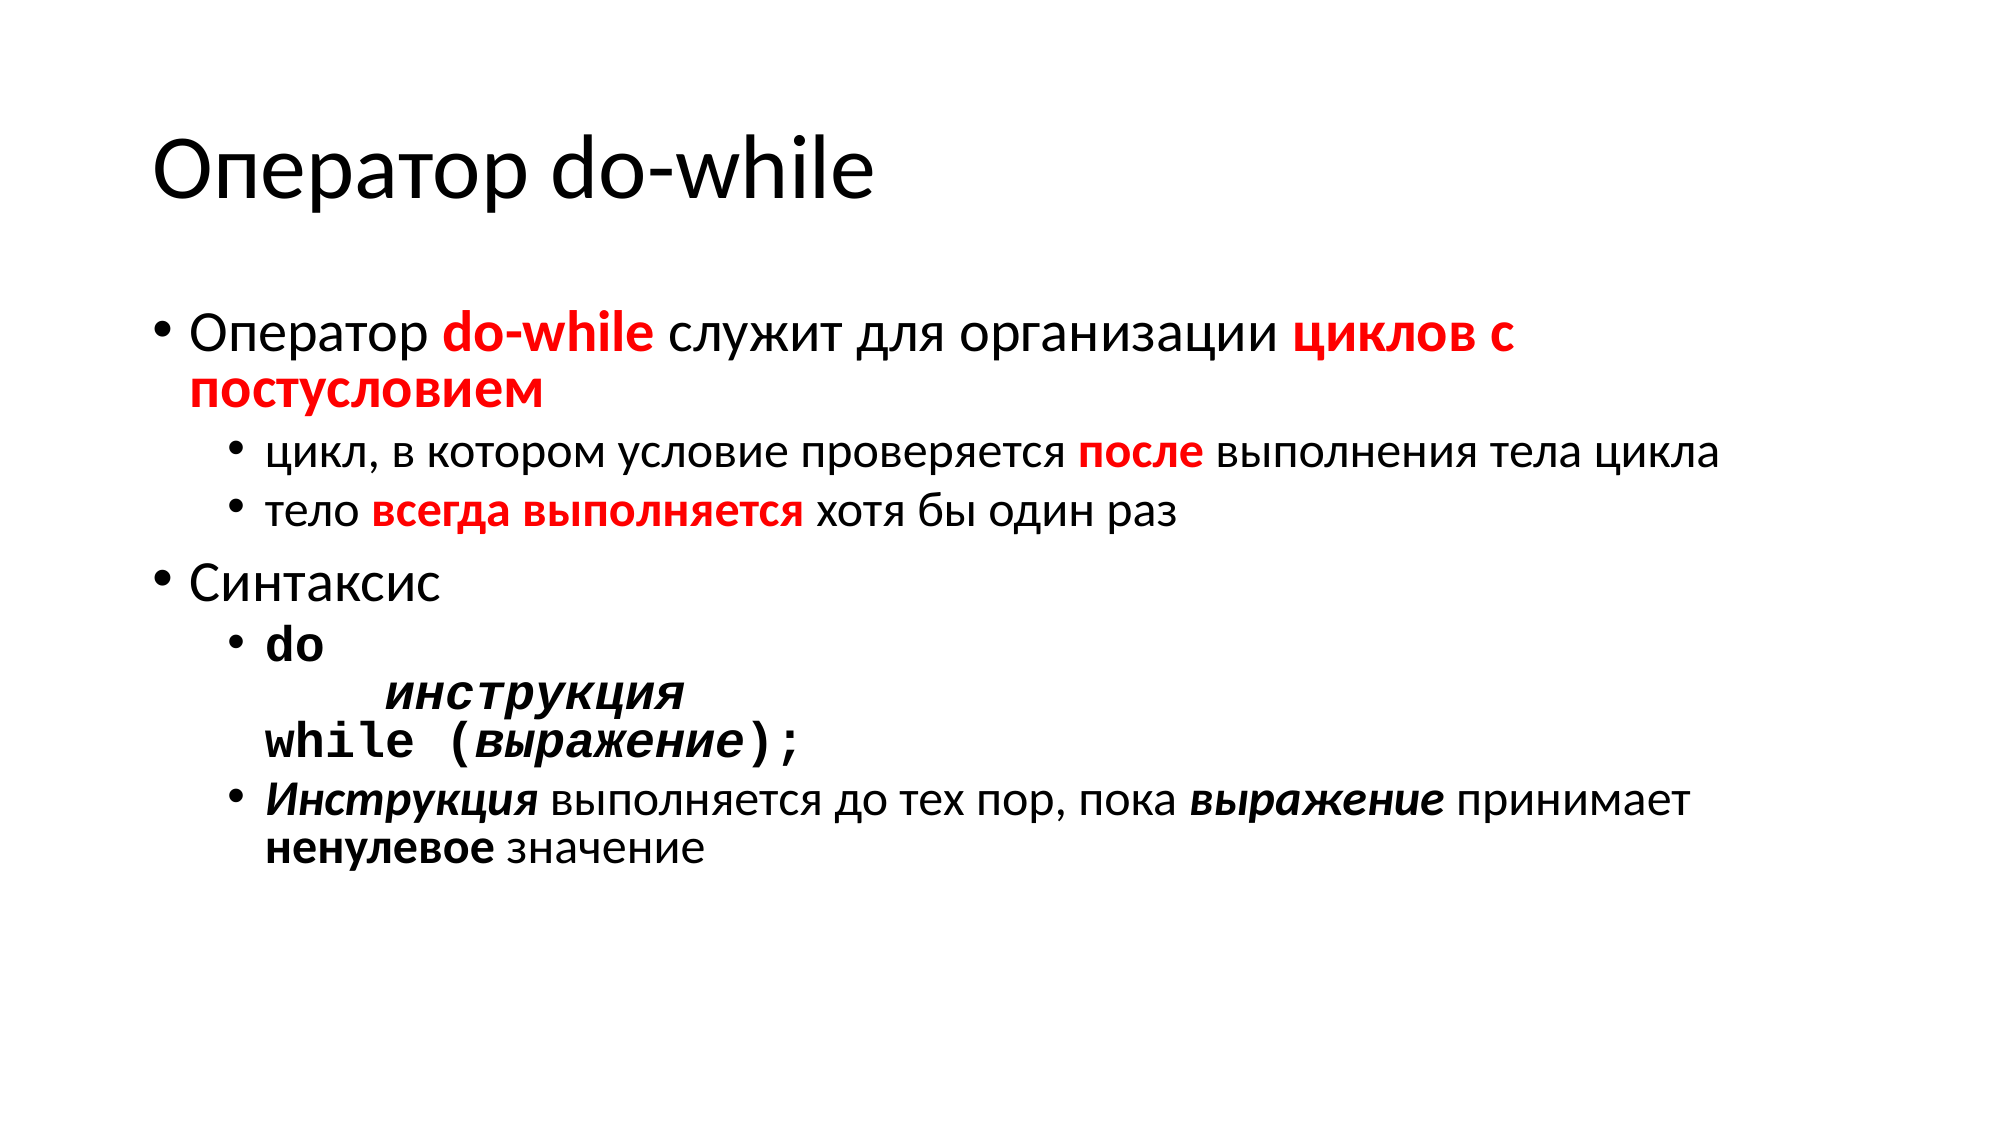

# Оператор do-while
Оператор do-while служит для организации циклов с постусловием
цикл, в котором условие проверяется после выполнения тела цикла
тело всегда выполняется хотя бы один раз
Синтаксис
do
    инструкция
while (выражение);
Инструкция выполняется до тех пор, пока выражение принимает ненулевое значение